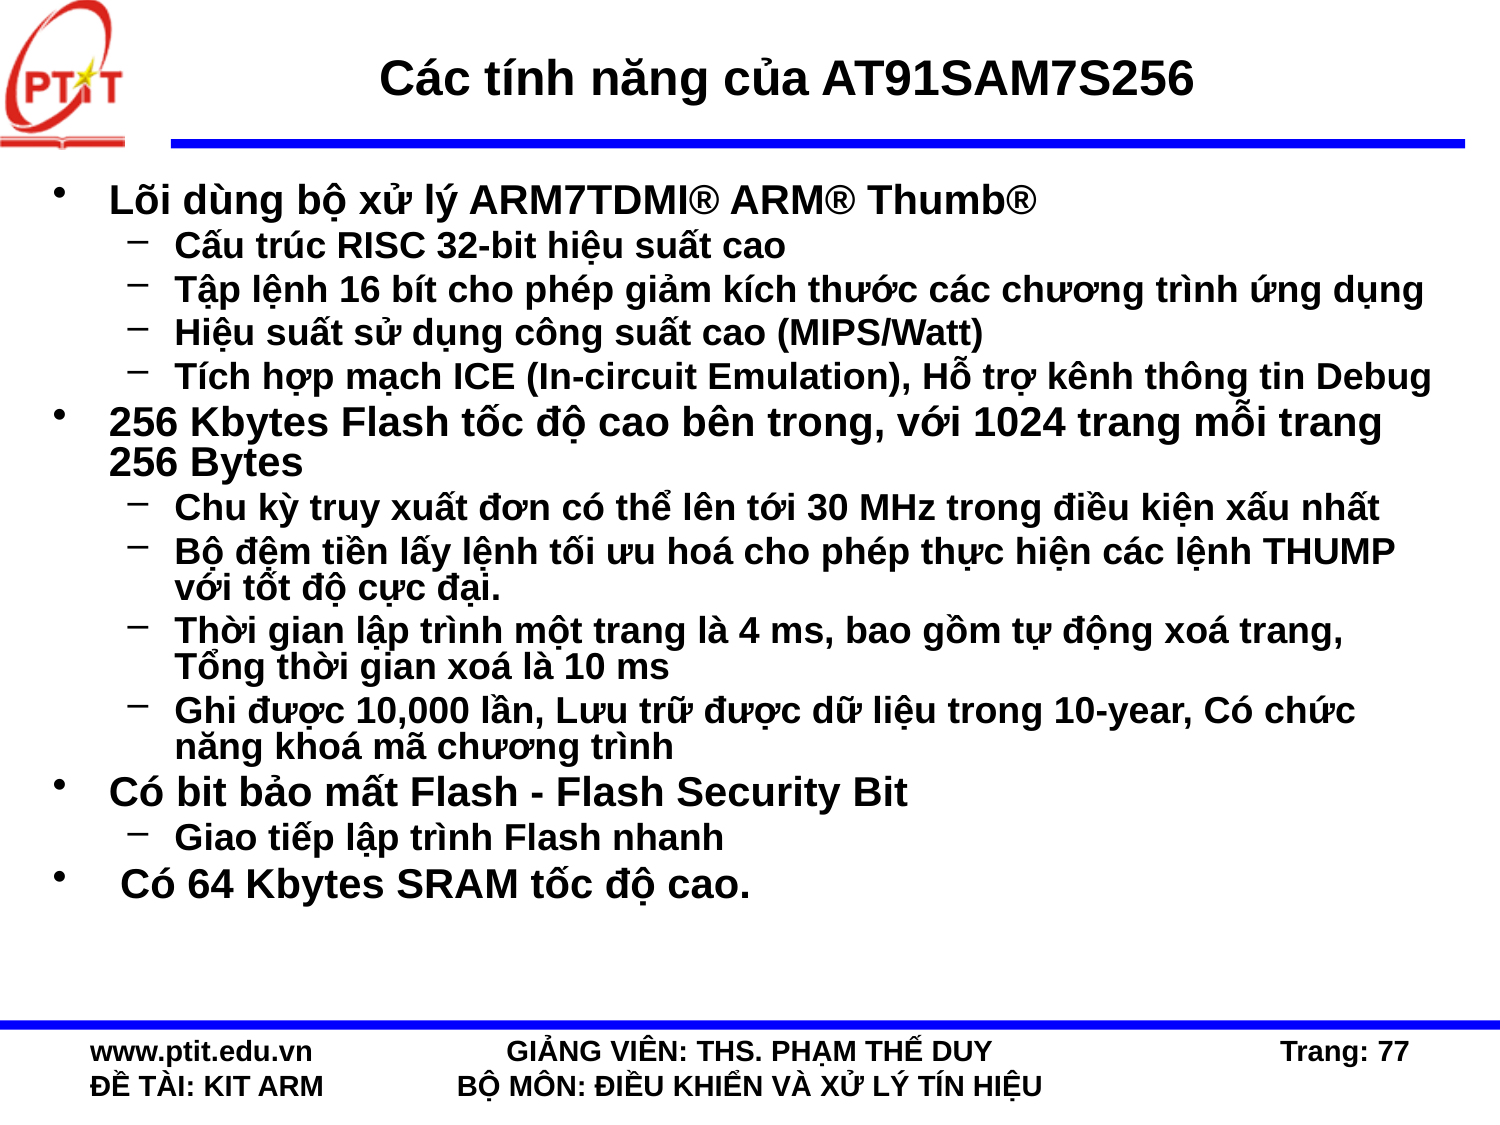

# Các tính năng của AT91SAM7S256
Lõi dùng bộ xử lý ARM7TDMI® ARM® Thumb®
Cấu trúc RISC 32-bit hiệu suất cao
Tập lệnh 16 bít cho phép giảm kích thước các chương trình ứng dụng
Hiệu suất sử dụng công suất cao (MIPS/Watt)
Tích hợp mạch ICE (In-circuit Emulation), Hỗ trợ kênh thông tin Debug
256 Kbytes Flash tốc độ cao bên trong, với 1024 trang mỗi trang 256 Bytes
Chu kỳ truy xuất đơn có thể lên tới 30 MHz trong điều kiện xấu nhất
Bộ đệm tiền lấy lệnh tối ưu hoá cho phép thực hiện các lệnh THUMP với tốt độ cực đại.
Thời gian lập trình một trang là 4 ms, bao gồm tự động xoá trang, Tổng thời gian xoá là 10 ms
Ghi được 10,000 lần, Lưu trữ được dữ liệu trong 10-year, Có chức năng khoá mã chương trình
Có bit bảo mất Flash - Flash Security Bit
Giao tiếp lập trình Flash nhanh
 Có 64 Kbytes SRAM tốc độ cao.
www.ptit.edu.vn
ĐỀ TÀI: KIT ARM
GIẢNG VIÊN: THS. PHẠM THẾ DUY
BỘ MÔN: ĐIỀU KHIỂN VÀ XỬ LÝ TÍN HIỆU
Trang: 77